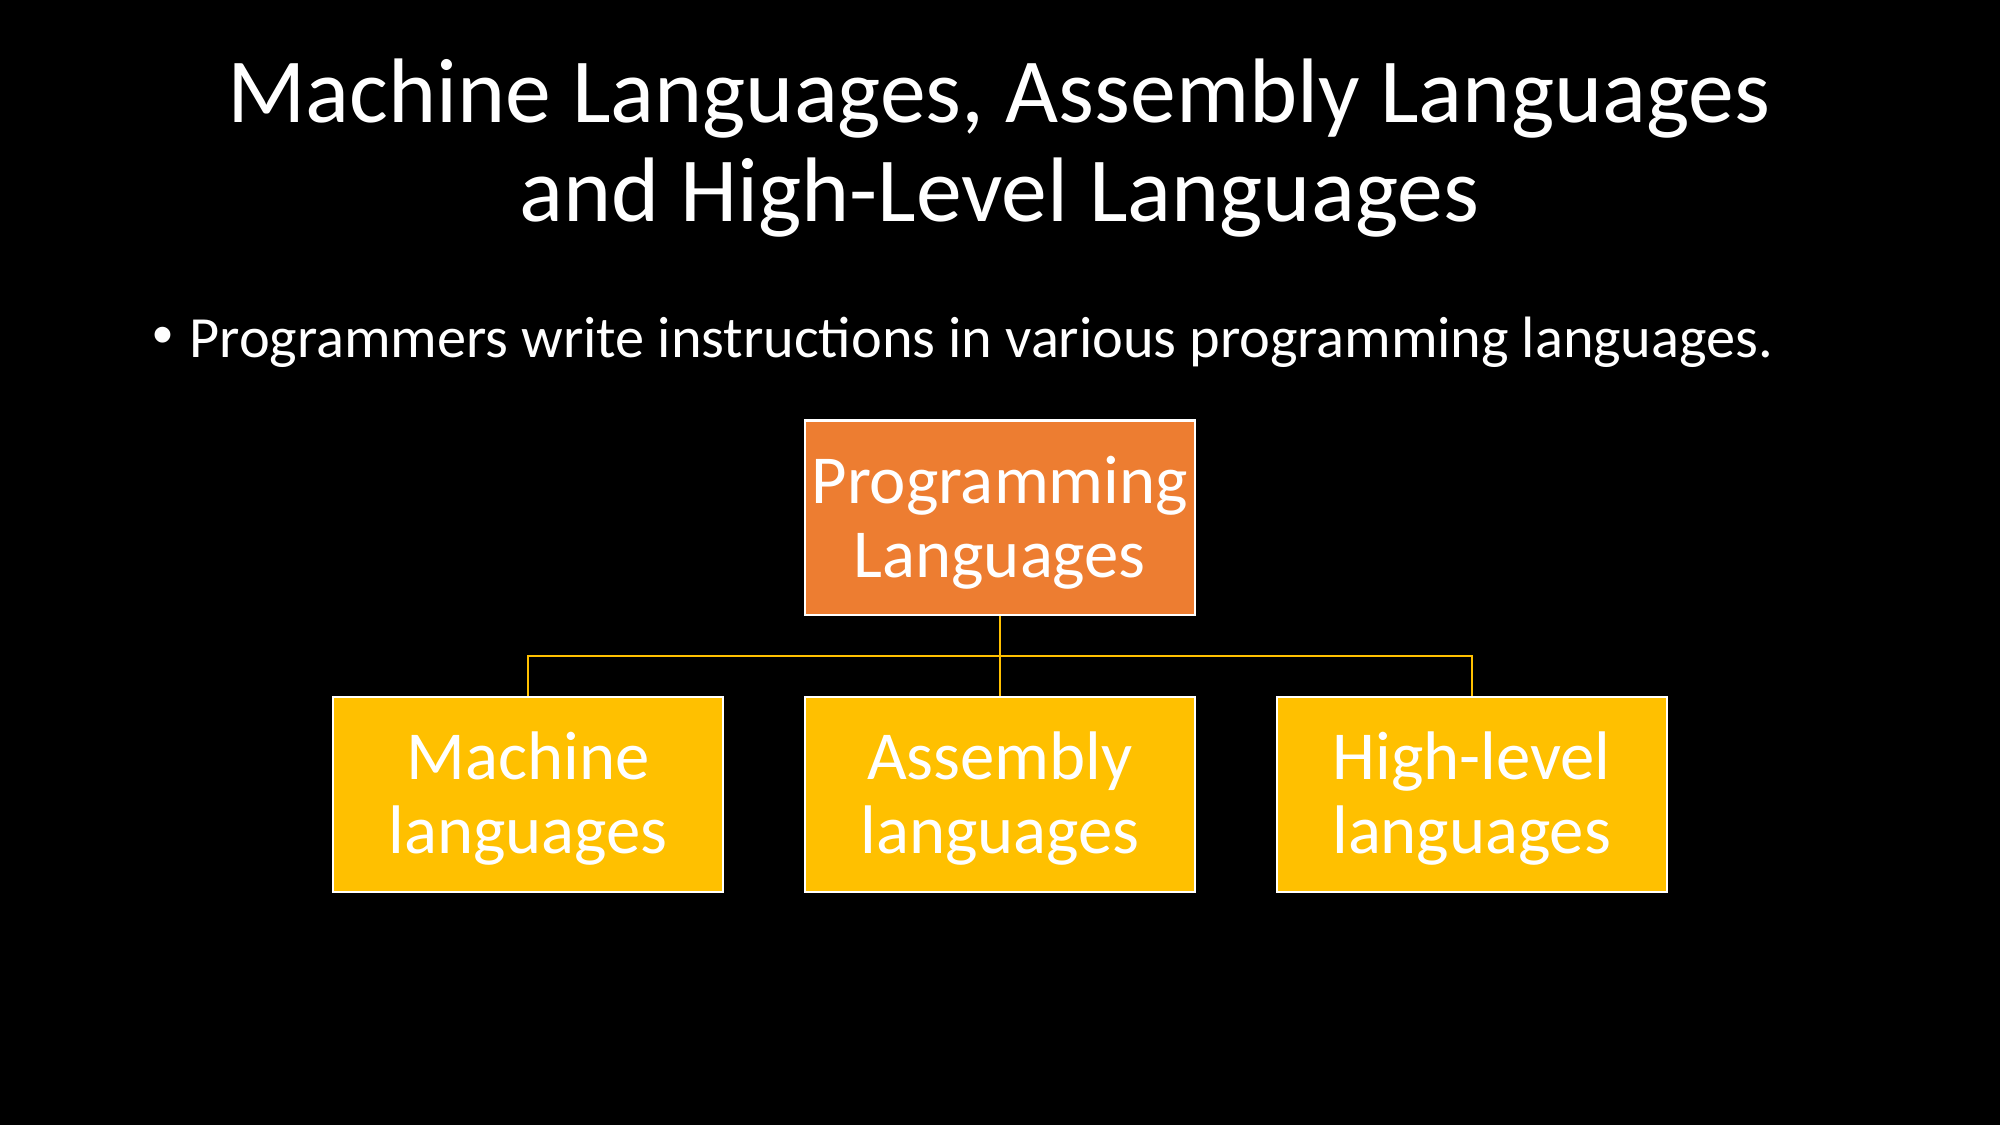

# Machine Languages, Assembly Languages and High-Level Languages
Programming Languages
Machine languages
Assembly languages
High-level languages
Programmers write instructions in various programming languages.